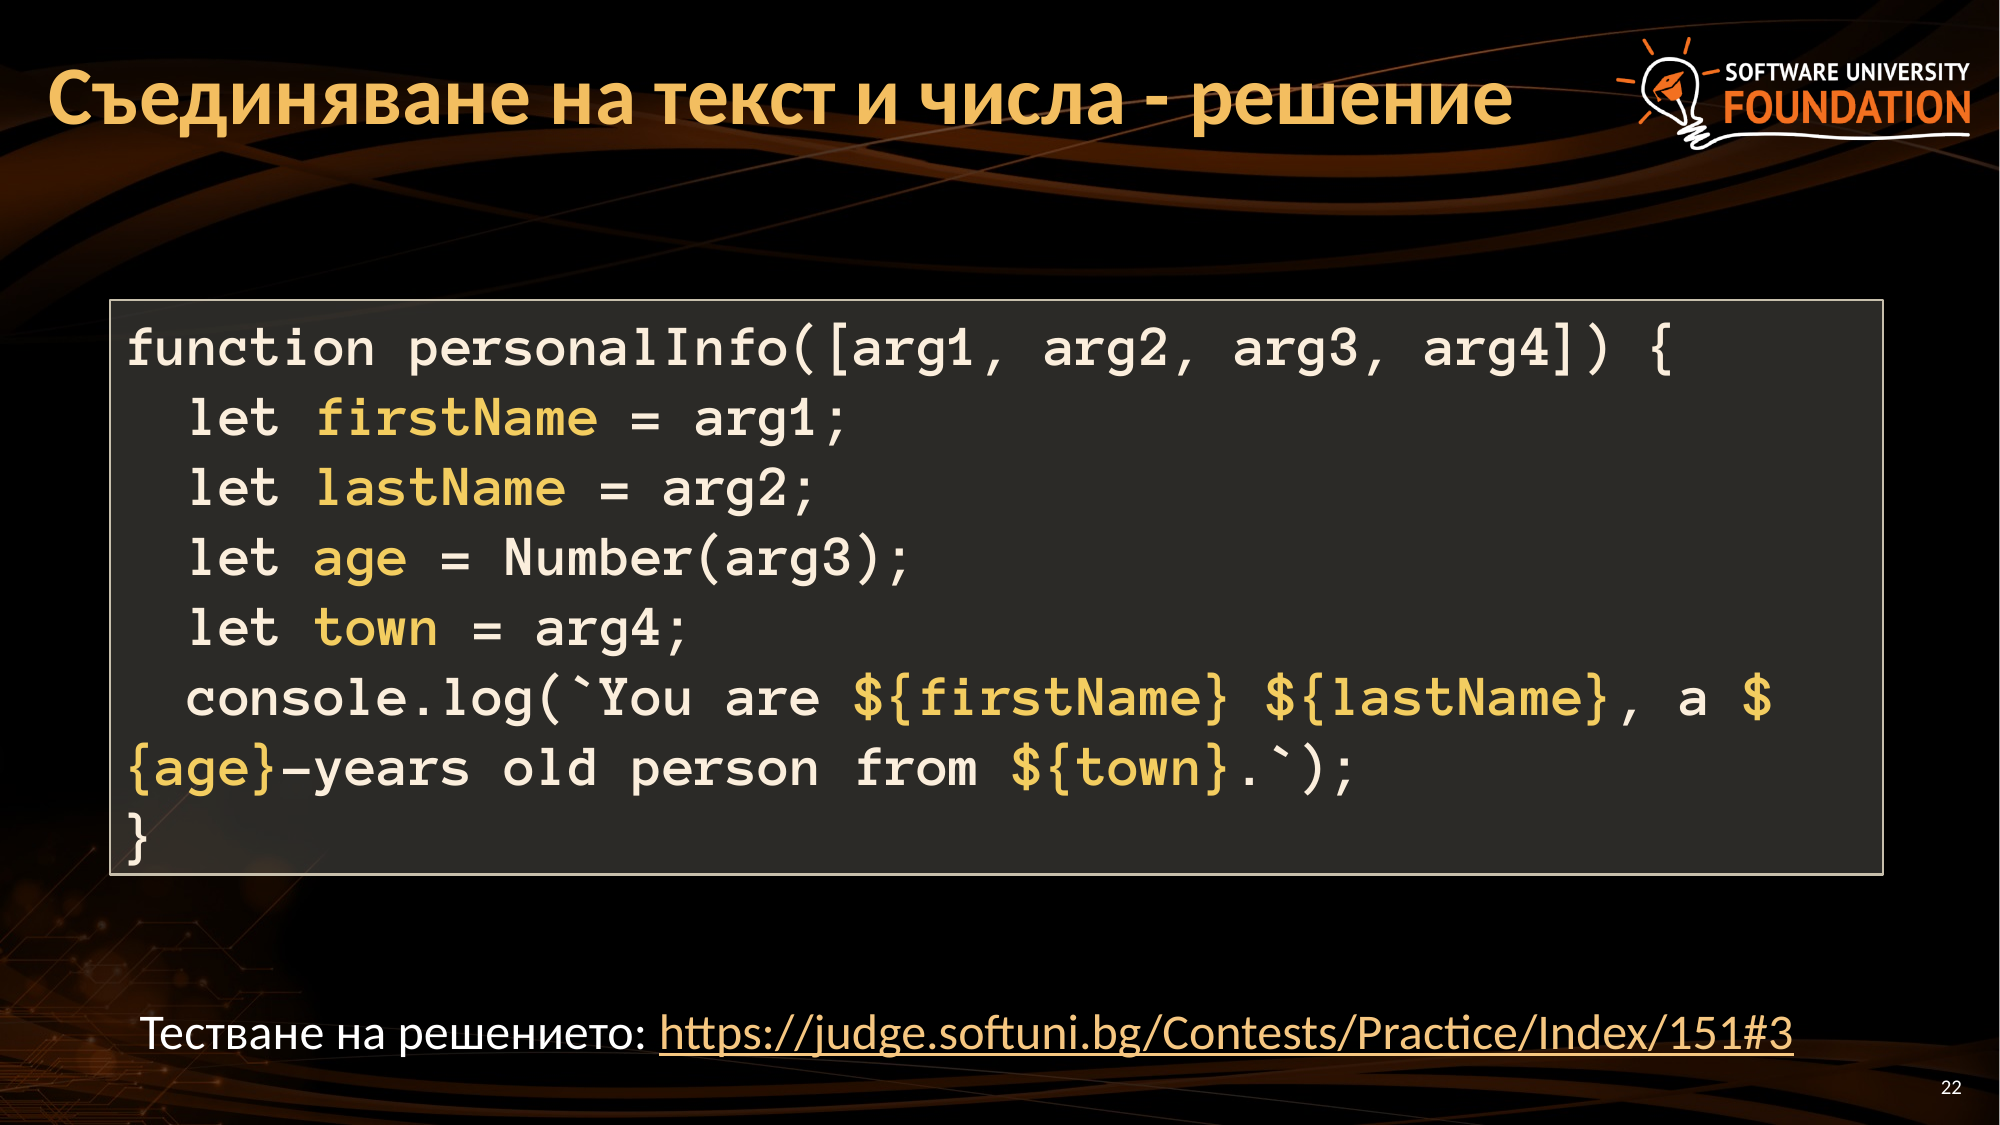

# Съединяване на текст и числа - решение
function personalInfo([arg1, arg2, arg3, arg4]) {
  let firstName = arg1;
  let lastName = arg2;
  let age = Number(arg3);
  let town = arg4;
  console.log(`You are ${firstName} ${lastName}, a ${age}-years old person from ${town}.`);
}
Тестване на решението: https://judge.softuni.bg/Contests/Practice/Index/151#3
22